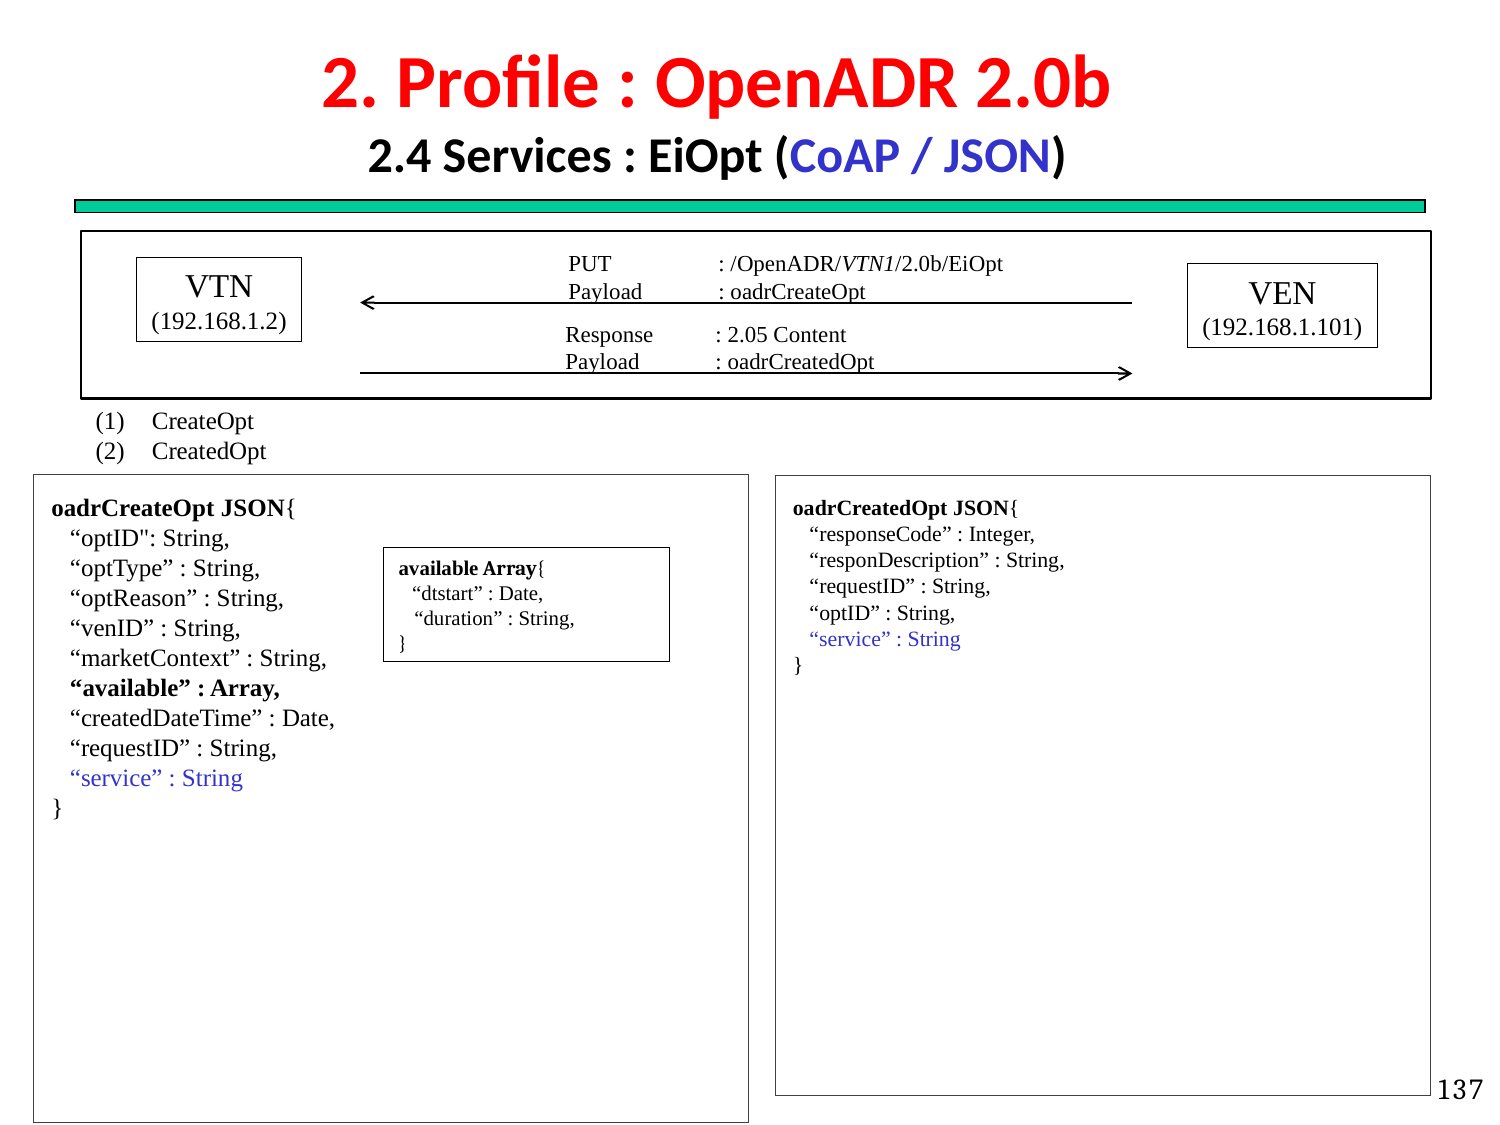

# 2. Profile : OpenADR 2.0b 2.4 Services : EiOpt (CoAP / JSON)

VTN
(192.168.1.2)
VEN
(192.168.1.101)
PUT 	: /OpenADR/VTN1/2.0b/EiOpt
Payload 	: oadrCreateOpt
Response	: 2.05 Content
Payload	: oadrCreatedOpt

CreateOpt
CreatedOpt
oadrCreateOpt JSON{
   “optID": String,
   “optType” : String,
   “optReason” : String,
   “venID” : String,
   “marketContext” : String,
   “available” : Array,
   “createdDateTime” : Date,
   “requestID” : String,
   “service” : String
}

oadrCreatedOpt JSON{
   “responseCode” : Integer,
   “responDescription” : String,
   “requestID” : String,
   “optID” : String,
   “service” : String
}

available Array{
   “dtstart” : Date,
   “duration” : String,
}
137